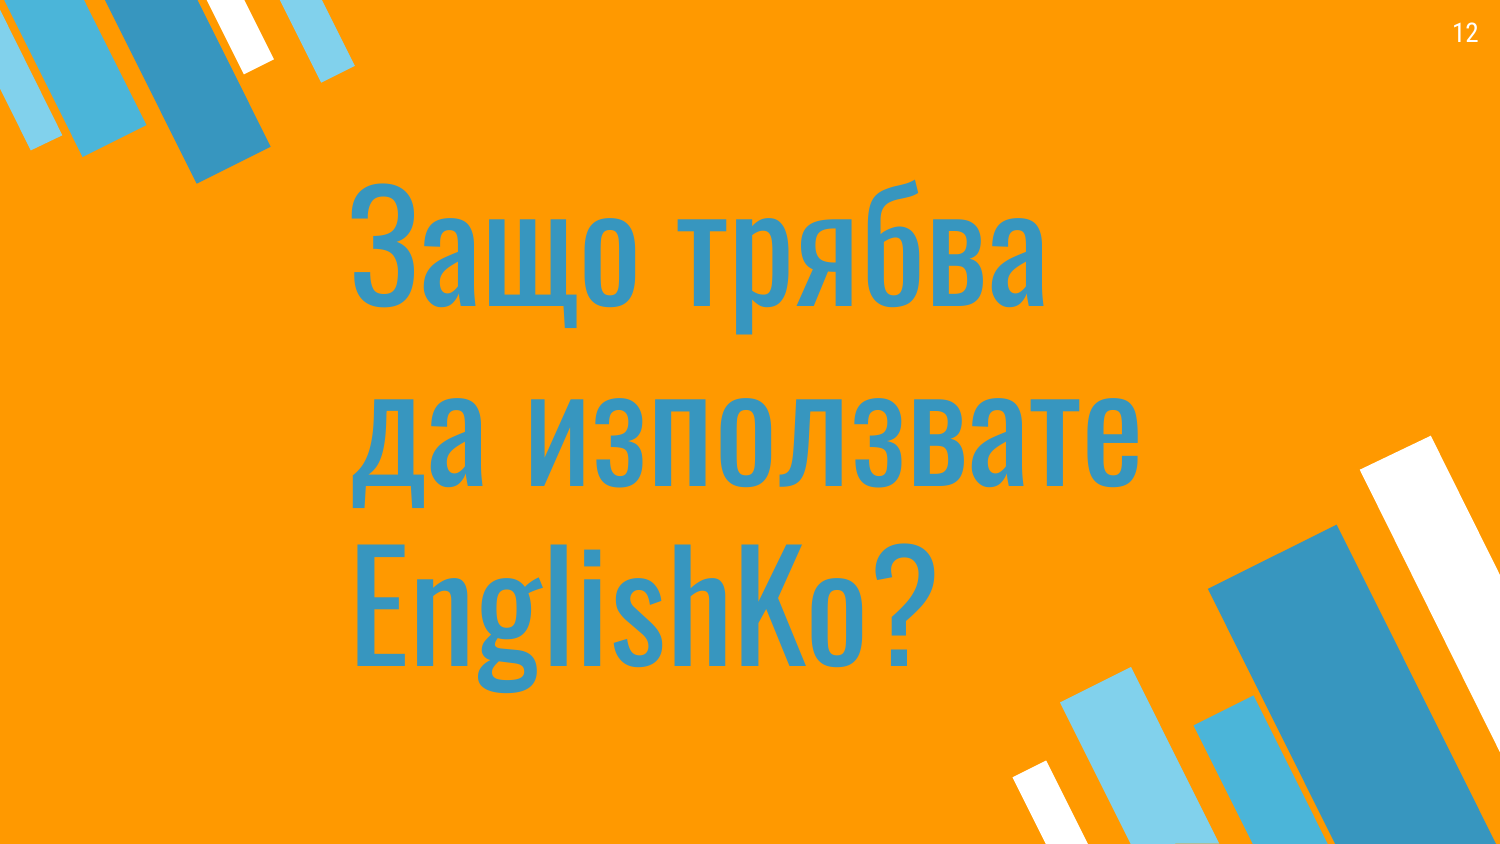

12
# Защо трябва да използвате EnglishKo?